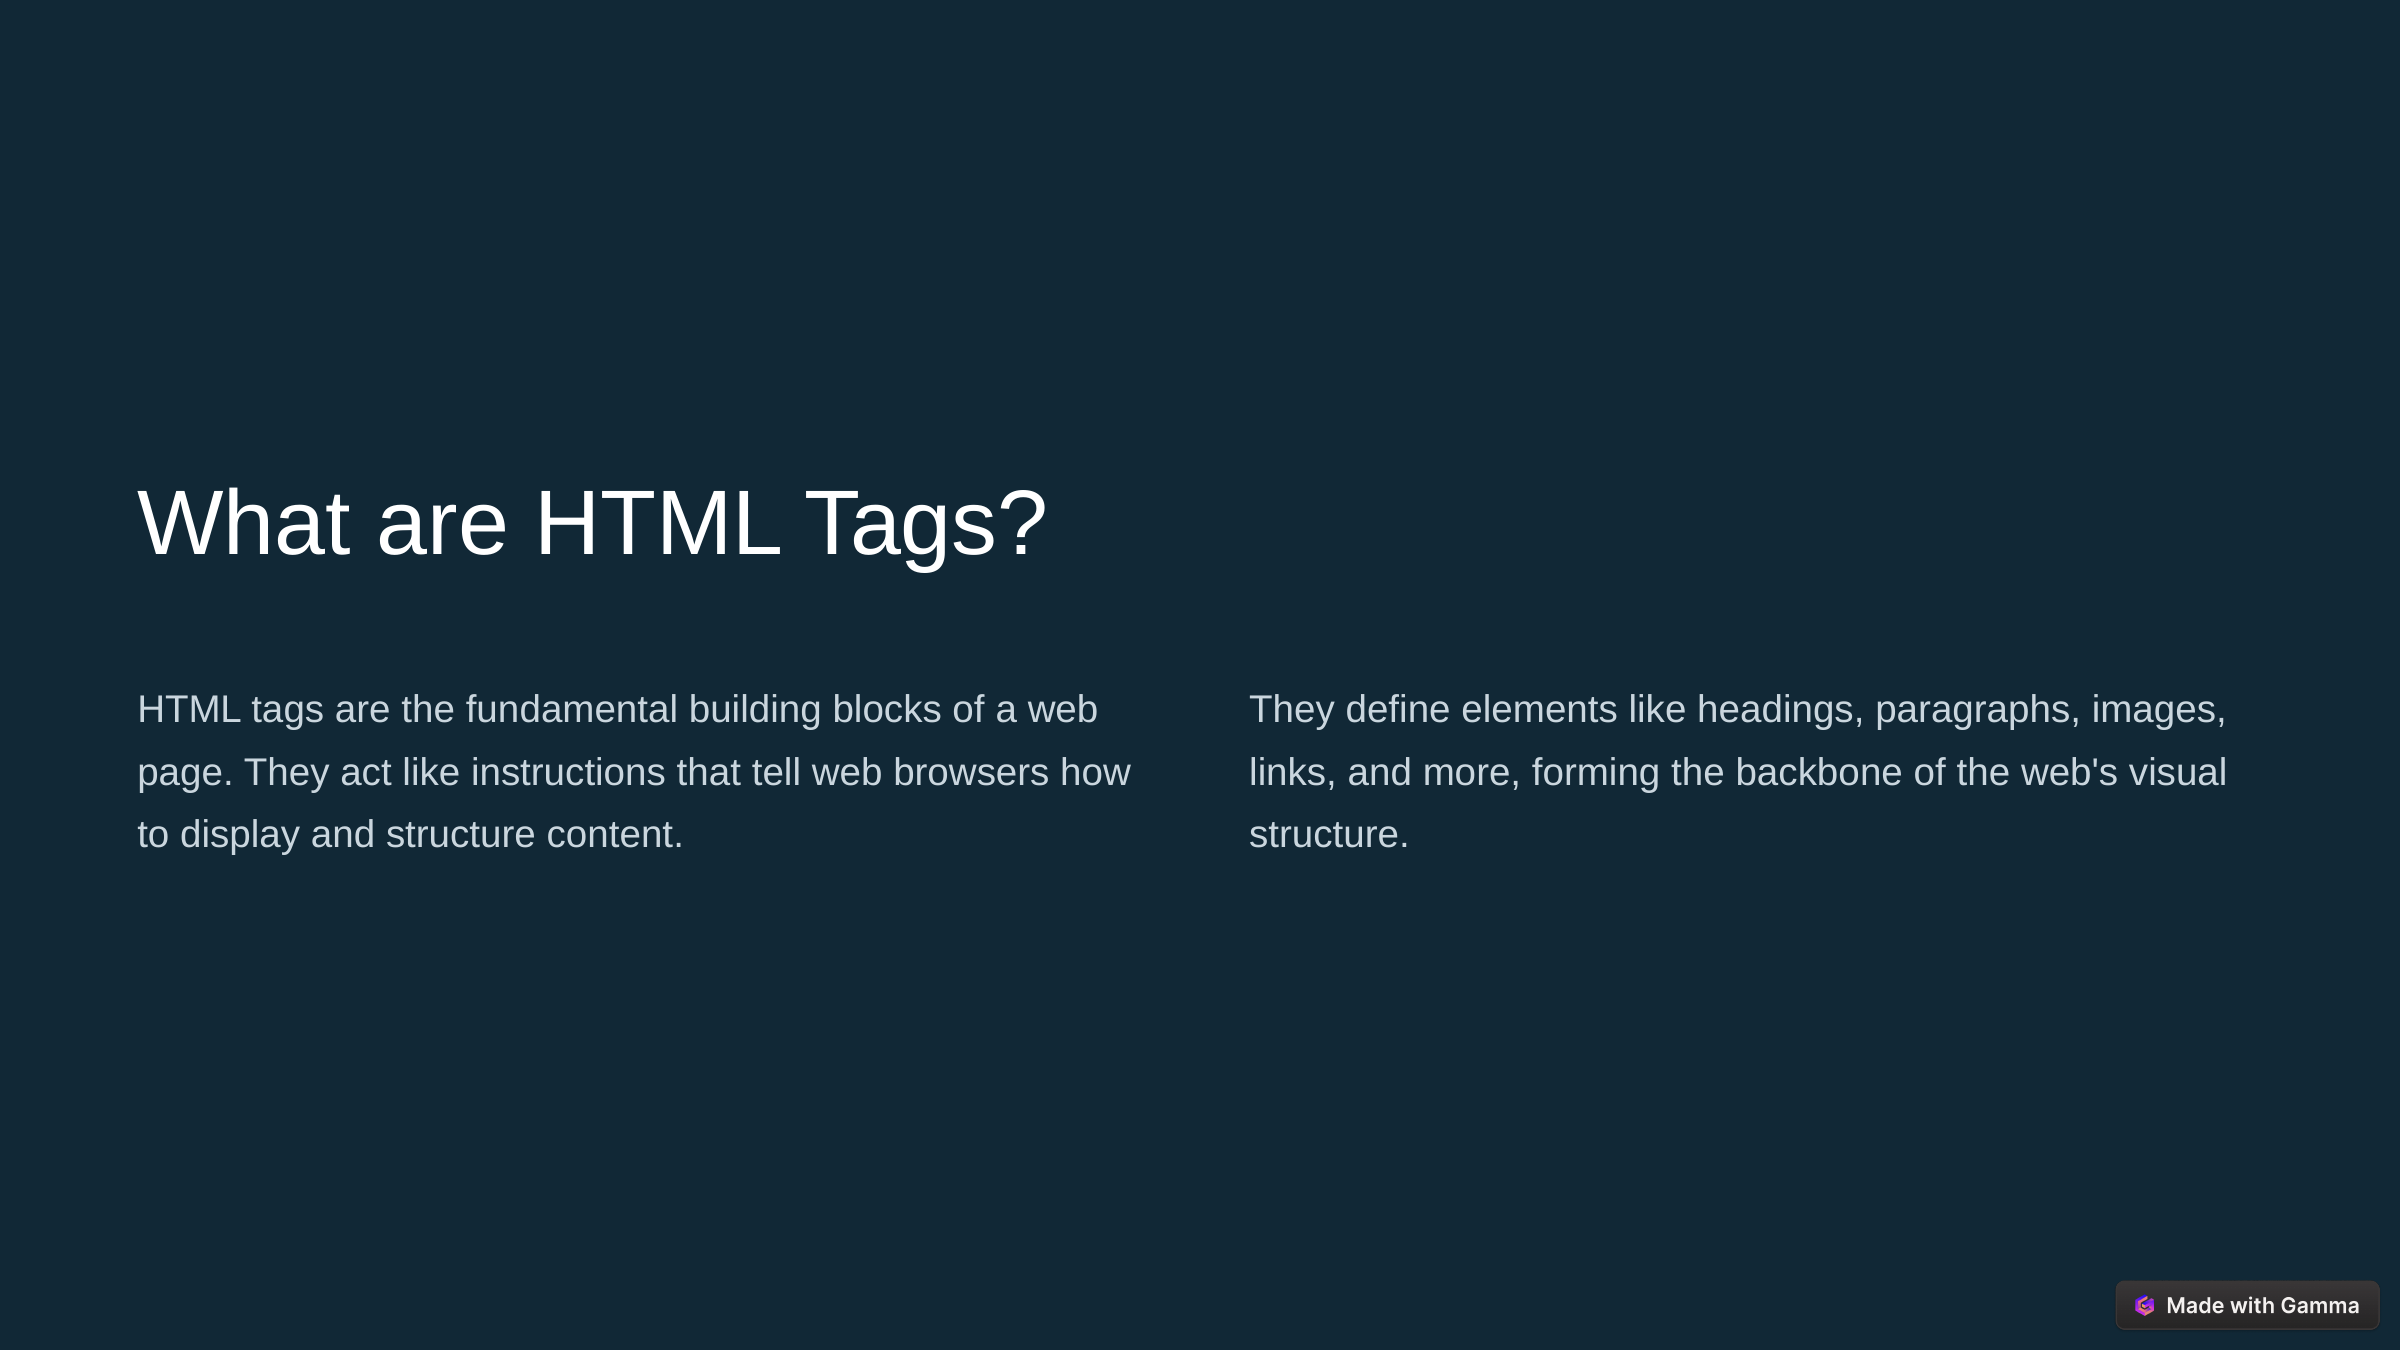

What are HTML Tags?
HTML tags are the fundamental building blocks of a web page. They act like instructions that tell web browsers how to display and structure content.
They define elements like headings, paragraphs, images, links, and more, forming the backbone of the web's visual structure.